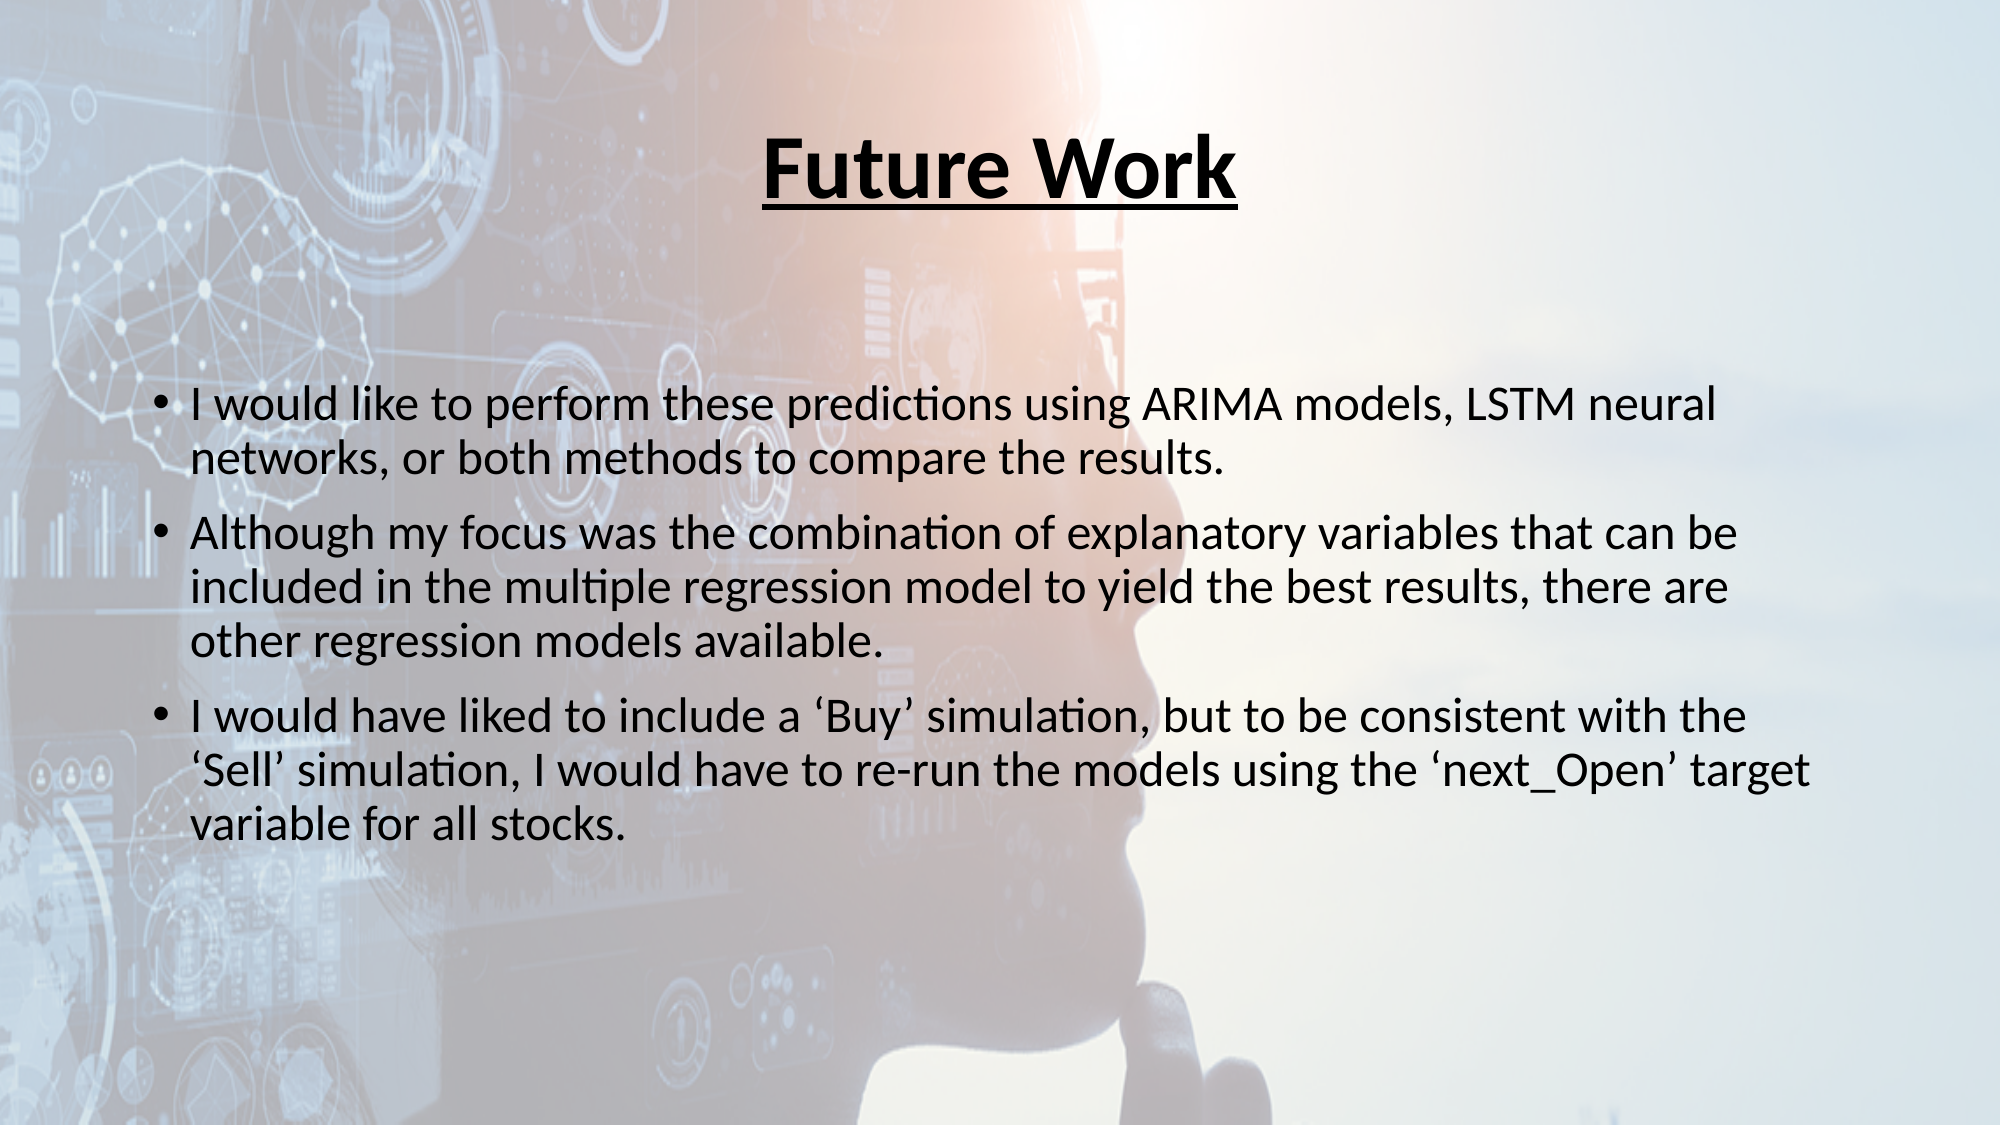

# Future Work
I would like to perform these predictions using ARIMA models, LSTM neural networks, or both methods to compare the results.
Although my focus was the combination of explanatory variables that can be included in the multiple regression model to yield the best results, there are other regression models available.
I would have liked to include a ‘Buy’ simulation, but to be consistent with the ‘Sell’ simulation, I would have to re-run the models using the ‘next_Open’ target variable for all stocks.